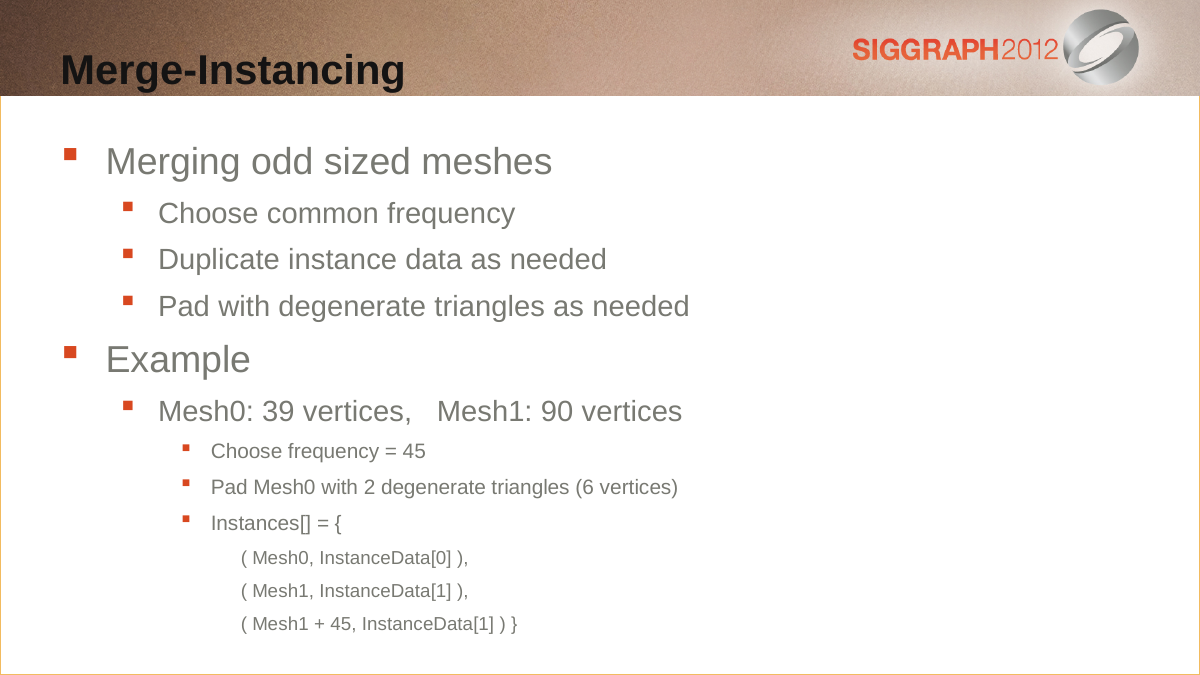

Merge-Instancing
Merging odd sized meshes
Choose common frequency
Duplicate instance data as needed
Pad with degenerate triangles as needed
Example
Mesh0: 39 vertices,   Mesh1: 90 vertices
Choose frequency = 45
Pad Mesh0 with 2 degenerate triangles (6 vertices)
Instances[] = {
( Mesh0, InstanceData[0] ),
( Mesh1, InstanceData[1] ),
( Mesh1 + 45, InstanceData[1] ) }